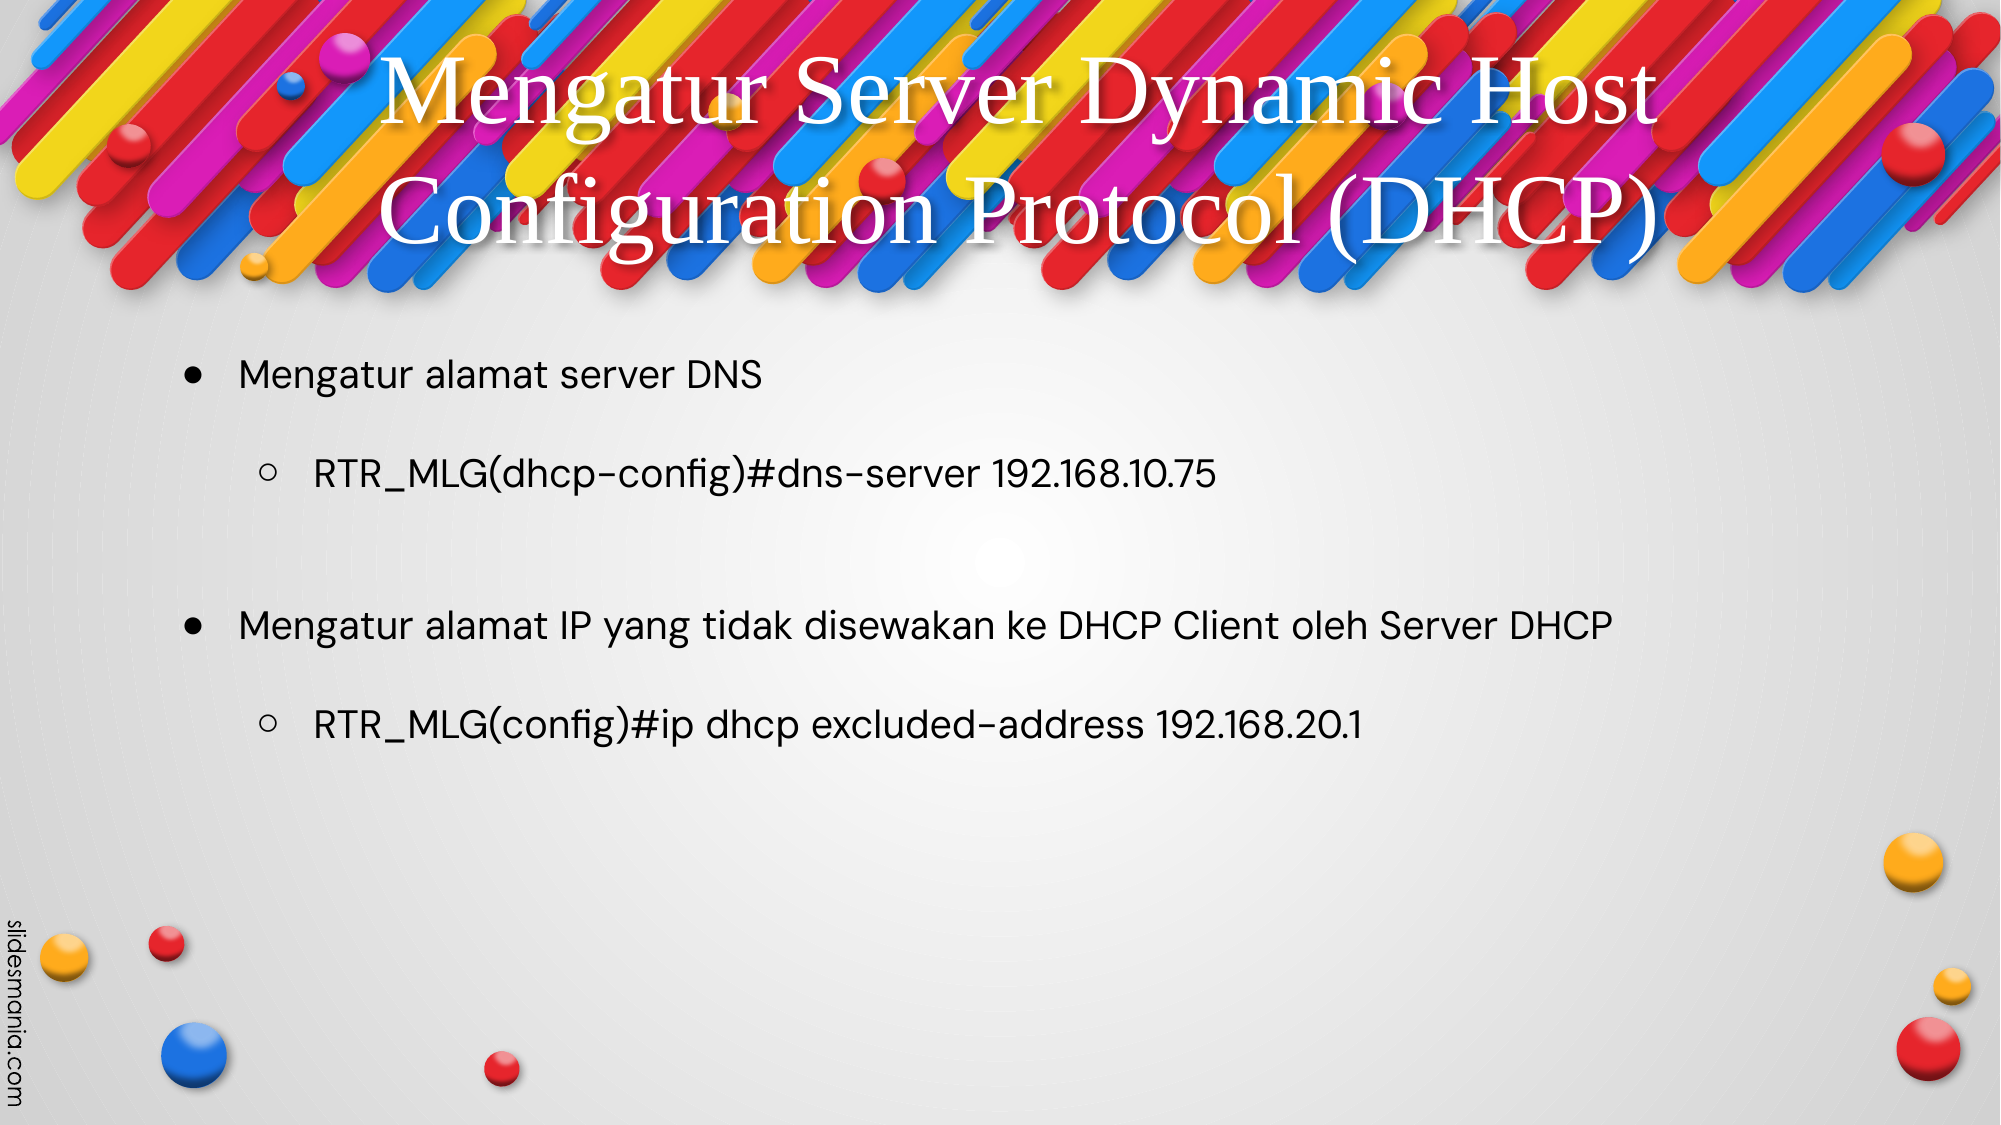

# Mengatur Server Dynamic Host Configuration Protocol (DHCP)
Mengatur alamat server DNS
RTR_MLG(dhcp-config)#dns-server 192.168.10.75

Mengatur alamat IP yang tidak disewakan ke DHCP Client oleh Server DHCP
RTR_MLG(config)#ip dhcp excluded-address 192.168.20.1